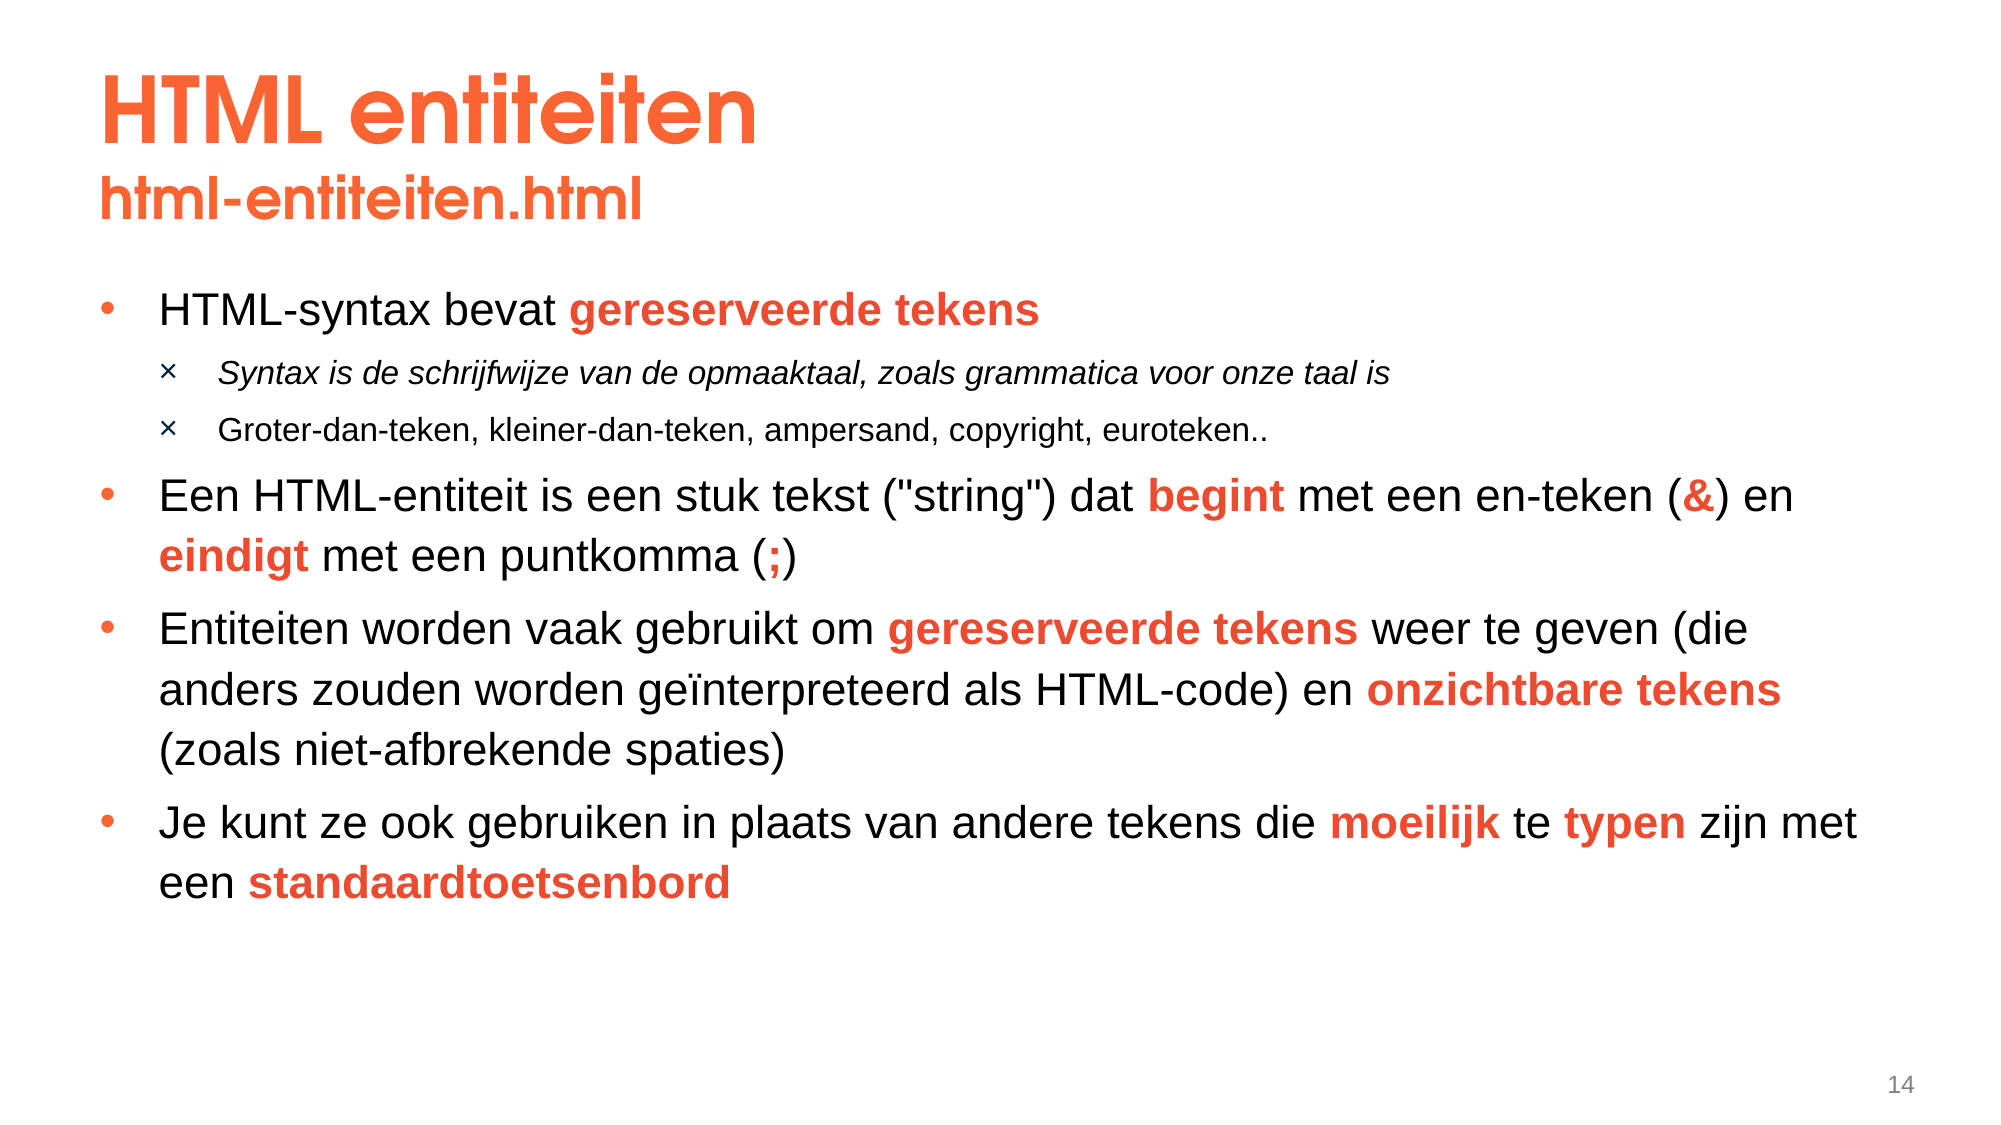

# HTML entiteiten html-entiteiten.html
HTML-syntax bevat gereserveerde tekens
Syntax is de schrijfwijze van de opmaaktaal, zoals grammatica voor onze taal is
Groter-dan-teken, kleiner-dan-teken, ampersand, copyright, euroteken..
Een HTML-entiteit is een stuk tekst ("string") dat begint met een en-teken (&) en eindigt met een puntkomma (;)
Entiteiten worden vaak gebruikt om gereserveerde tekens weer te geven (die anders zouden worden geïnterpreteerd als HTML-code) en onzichtbare tekens (zoals niet-afbrekende spaties)
Je kunt ze ook gebruiken in plaats van andere tekens die moeilijk te typen zijn met een standaardtoetsenbord

14